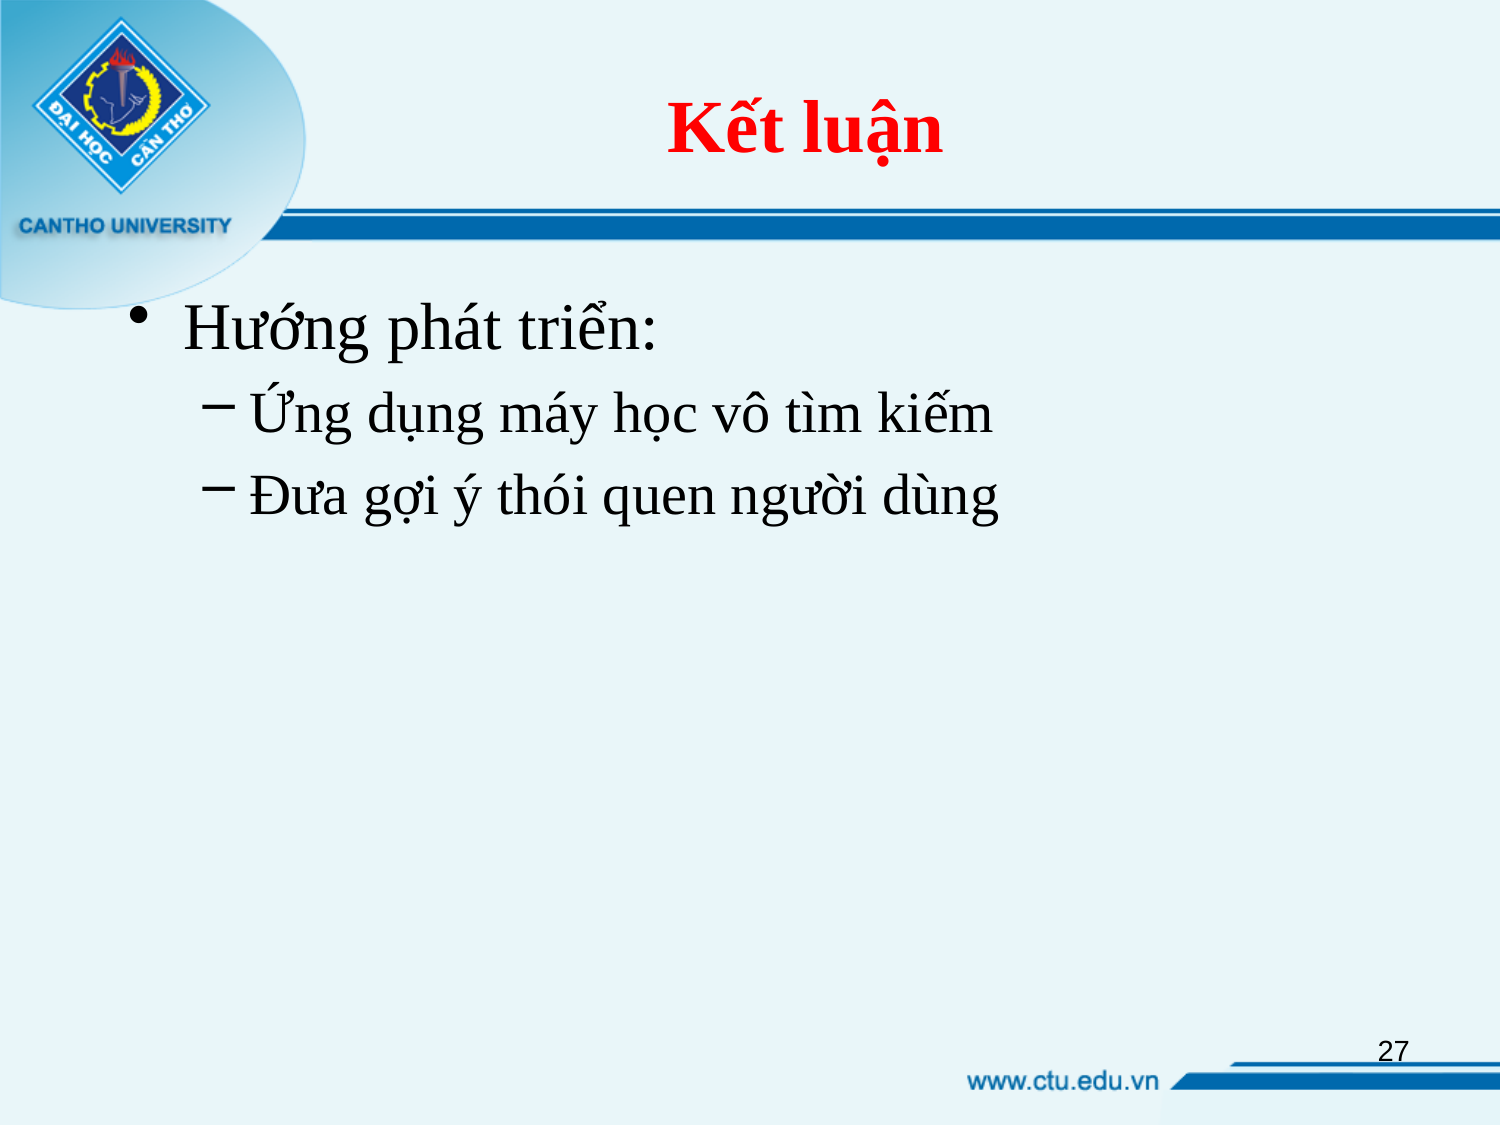

# Kết luận
Hướng phát triển:
Ứng dụng máy học vô tìm kiếm
Đưa gợi ý thói quen người dùng

27